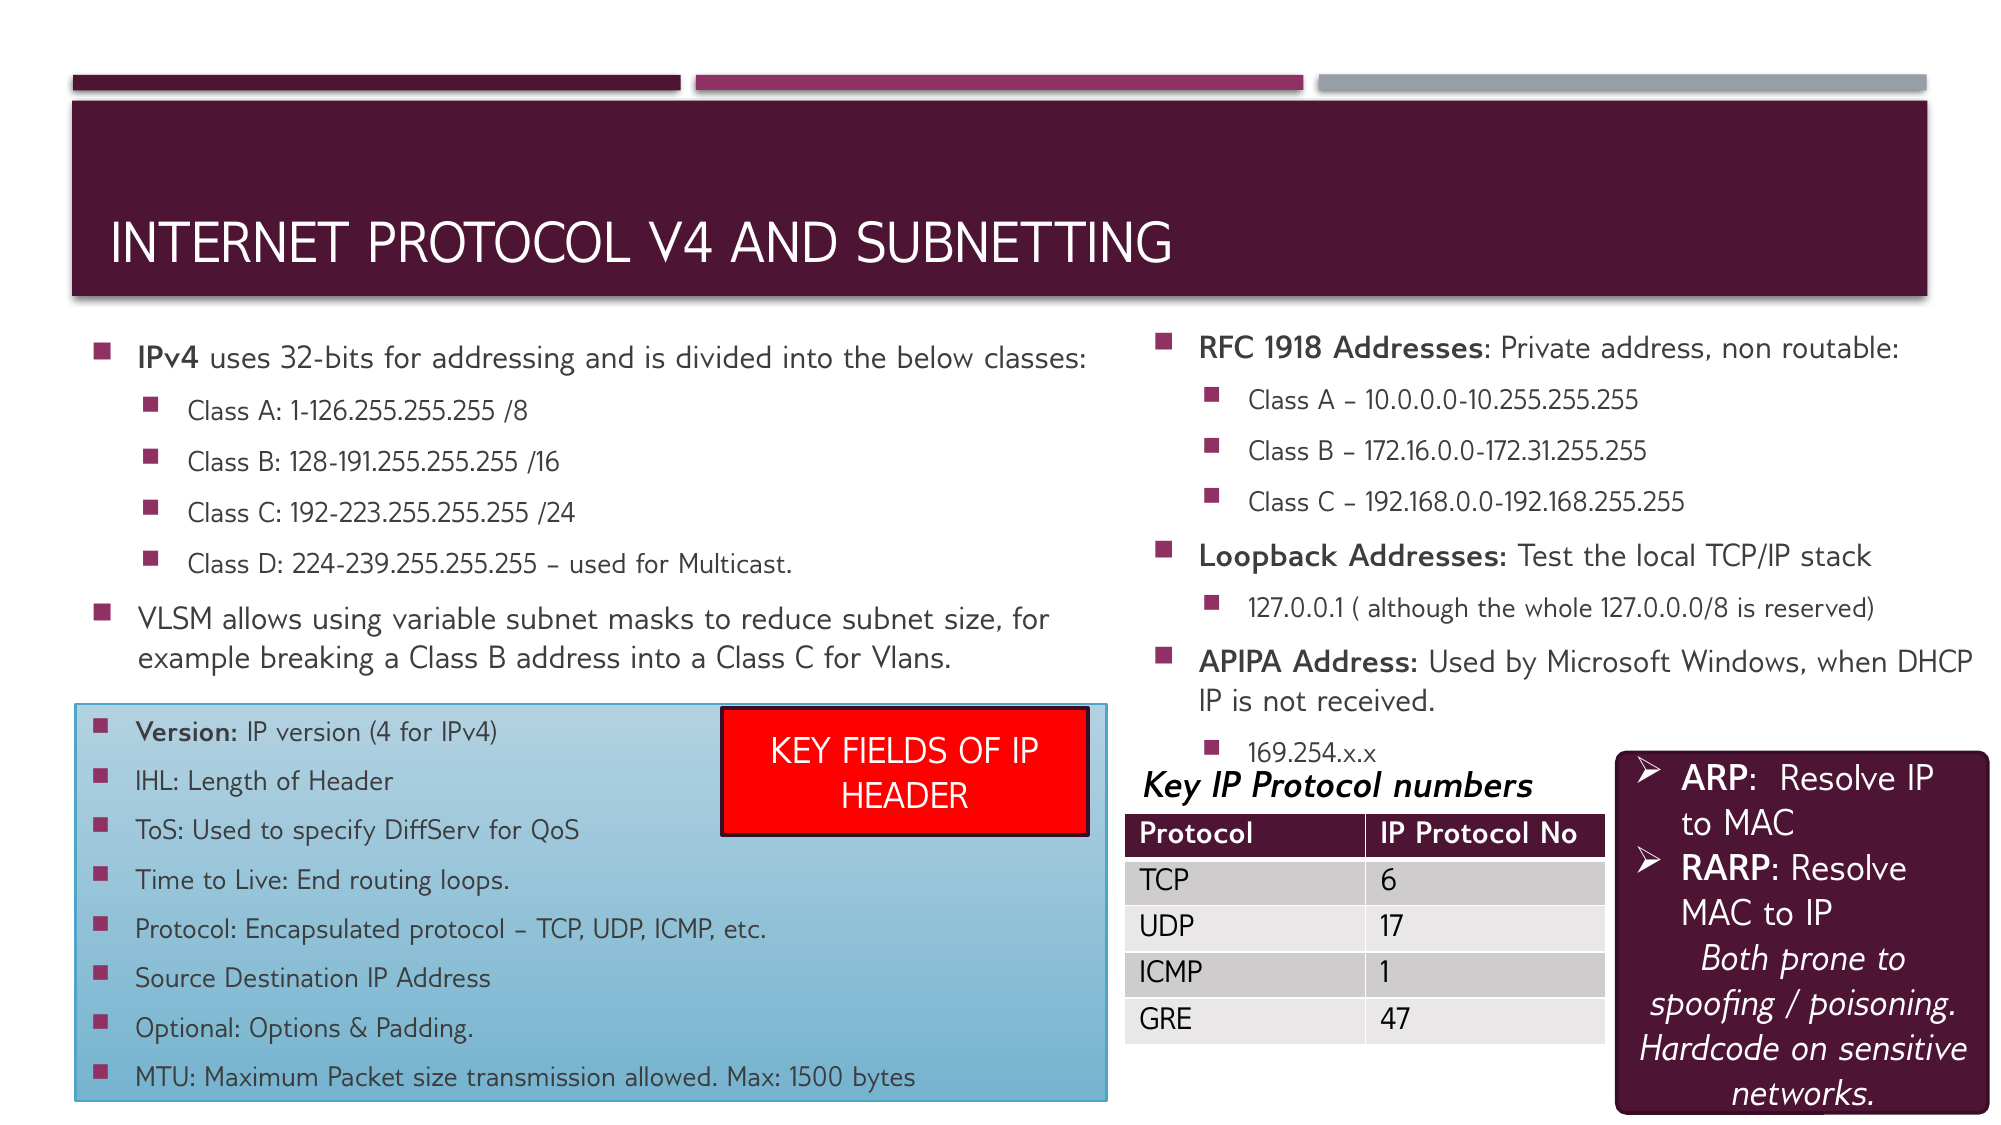

# Internet protocol v4 and subnetting
IPv4 uses 32-bits for addressing and is divided into the below classes:
Class A: 1-126.255.255.255 /8
Class B: 128-191.255.255.255 /16
Class C: 192-223.255.255.255 /24
Class D: 224-239.255.255.255 – used for Multicast.
VLSM allows using variable subnet masks to reduce subnet size, for example breaking a Class B address into a Class C for Vlans.
RFC 1918 Addresses: Private address, non routable:
Class A – 10.0.0.0-10.255.255.255
Class B – 172.16.0.0-172.31.255.255
Class C – 192.168.0.0-192.168.255.255
Loopback Addresses: Test the local TCP/IP stack
127.0.0.1 ( although the whole 127.0.0.0/8 is reserved)
APIPA Address: Used by Microsoft Windows, when DHCP IP is not received.
169.254.x.x
Version: IP version (4 for IPv4)
IHL: Length of Header
ToS: Used to specify DiffServ for QoS
Time to Live: End routing loops.
Protocol: Encapsulated protocol – TCP, UDP, ICMP, etc.
Source Destination IP Address
Optional: Options & Padding.
MTU: Maximum Packet size transmission allowed. Max: 1500 bytes
KEY FIELDS OF IP HEADER
Key IP Protocol numbers
ARP:  Resolve IP to MAC
RARP: Resolve MAC to IP
Both prone to spoofing / poisoning. Hardcode on sensitive networks.
| Protocol | IP Protocol No |
| --- | --- |
| TCP | 6 |
| UDP | 17 |
| ICMP | 1 |
| GRE | 47 |